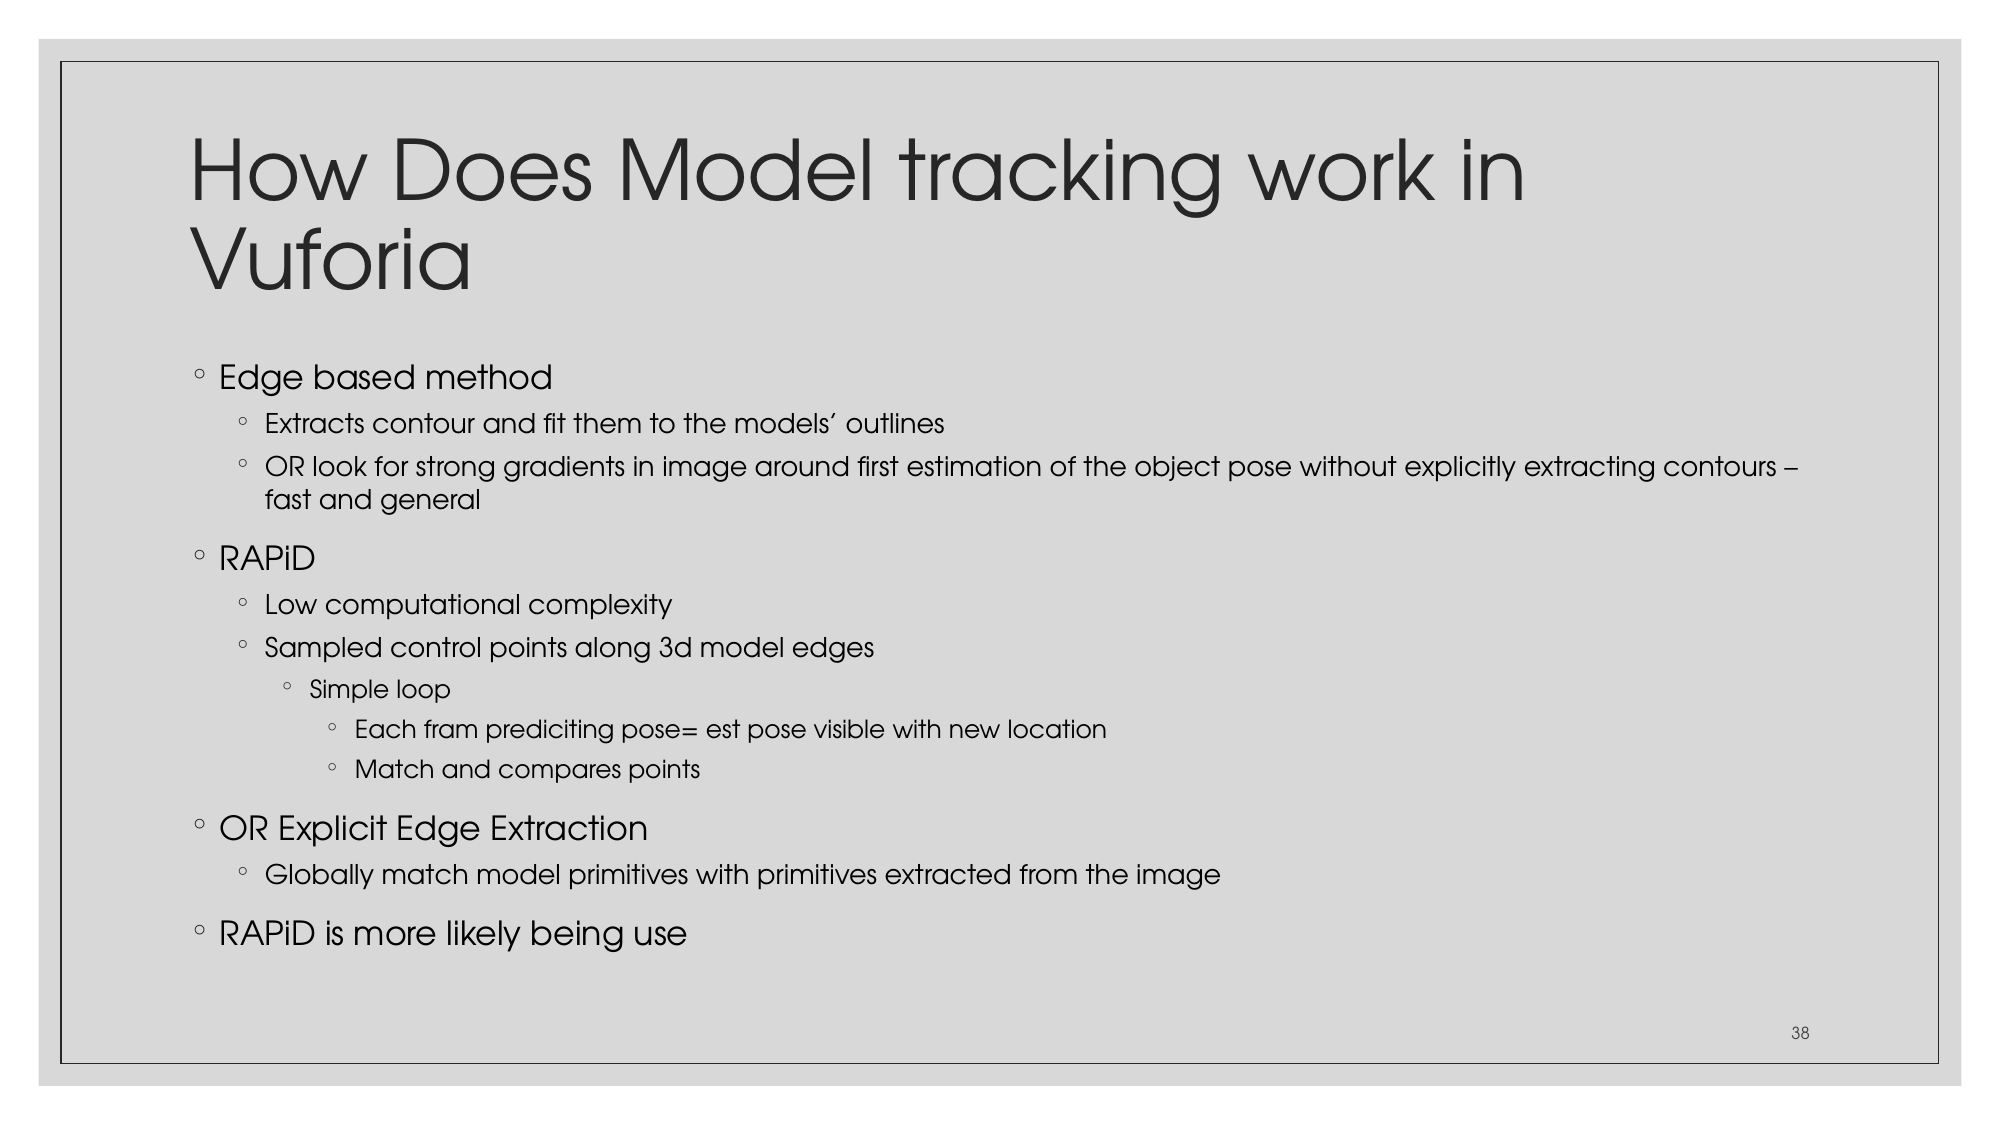

# How Does Model tracking work in Vuforia
Edge based method
Extracts contour and fit them to the models’ outlines
OR look for strong gradients in image around first estimation of the object pose without explicitly extracting contours – fast and general
RAPiD
Low computational complexity
Sampled control points along 3d model edges
Simple loop
Each fram prediciting pose= est pose visible with new location
Match and compares points
OR Explicit Edge Extraction
Globally match model primitives with primitives extracted from the image
RAPiD is more likely being use
38